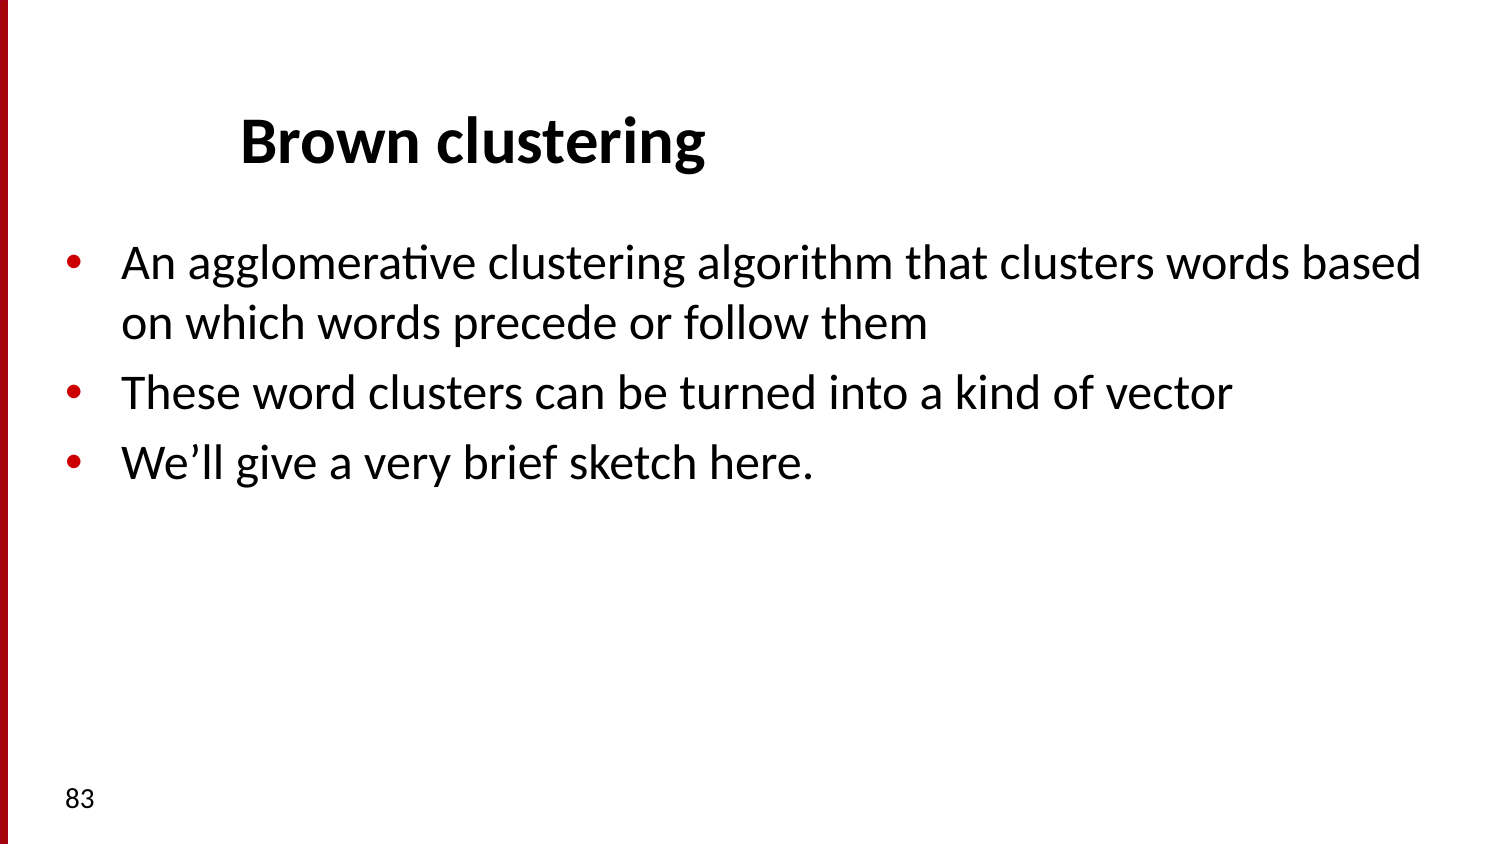

# Brown clustering
An agglomerative clustering algorithm that clusters words based on which words precede or follow them
These word clusters can be turned into a kind of vector
We’ll give a very brief sketch here.
83